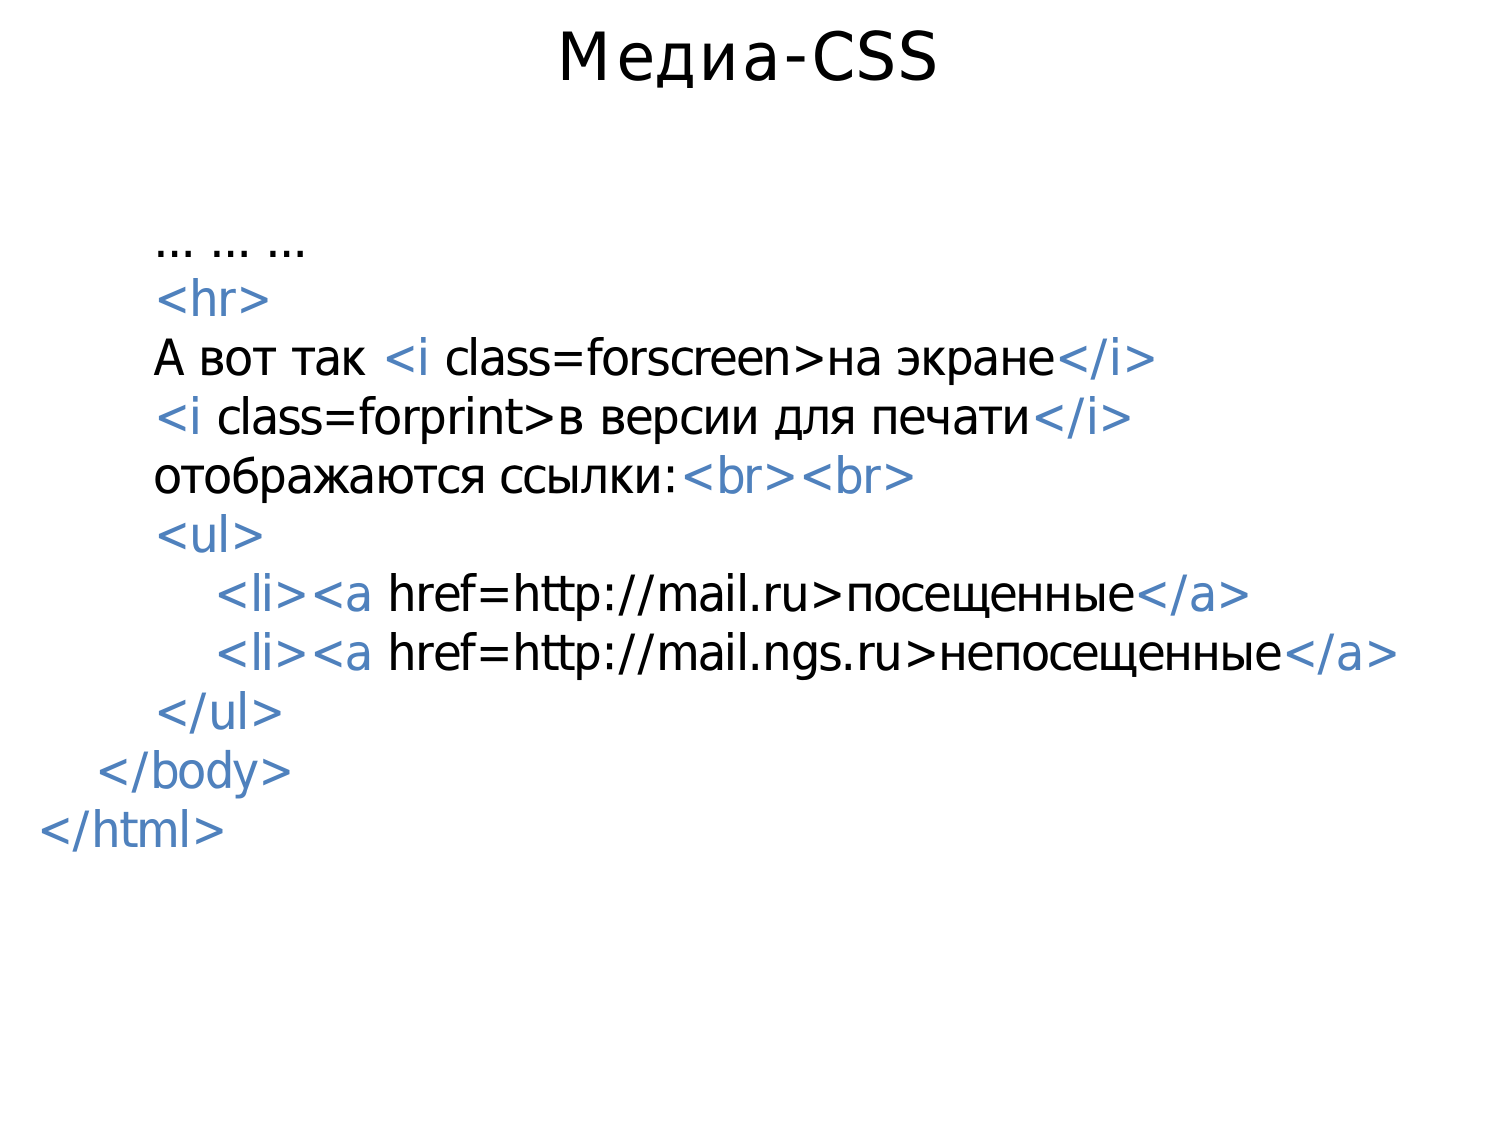

Медиа-CSS
	… … …
	<hr>
	А вот так <i class=forscreen>на экране</i>
	<i class=forprint>в версии для печати</i>
	отображаются ссылки:<br><br>
	<ul>
	<li><a href=http://mail.ru>посещенные</a>
	<li><a href=http://mail.ngs.ru>непосещенные</a>
	</ul>
	</body>
</html>